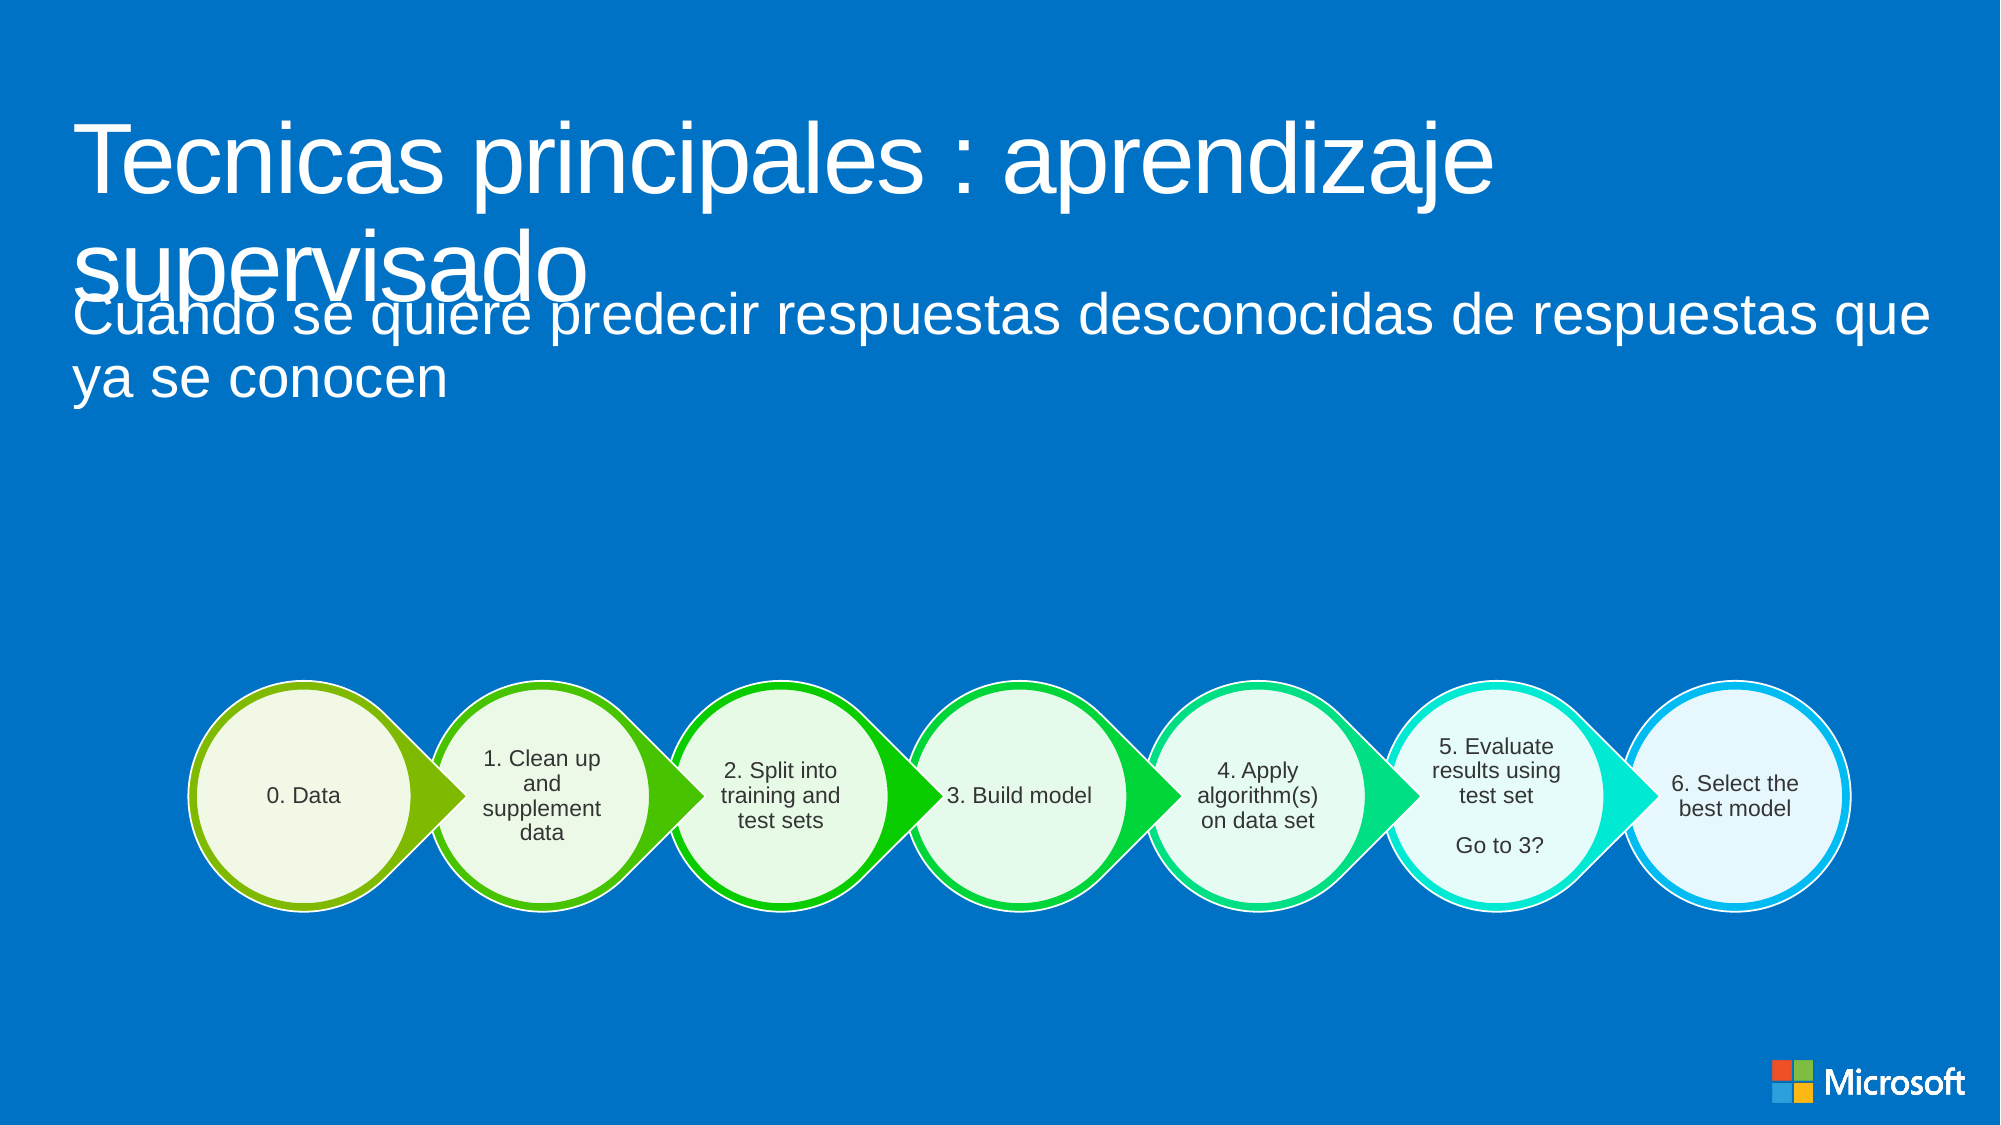

# Tecnicas principales : aprendizaje supervisado
Cuando se quiere predecir respuestas desconocidas de respuestas que ya se conocen
6. Select the best model
5. Evaluate results using test set
 Go to 3?
4. Apply algorithm(s) on data set
3. Build model
2. Split into training and test sets
1. Clean up and supplement data
0. Data